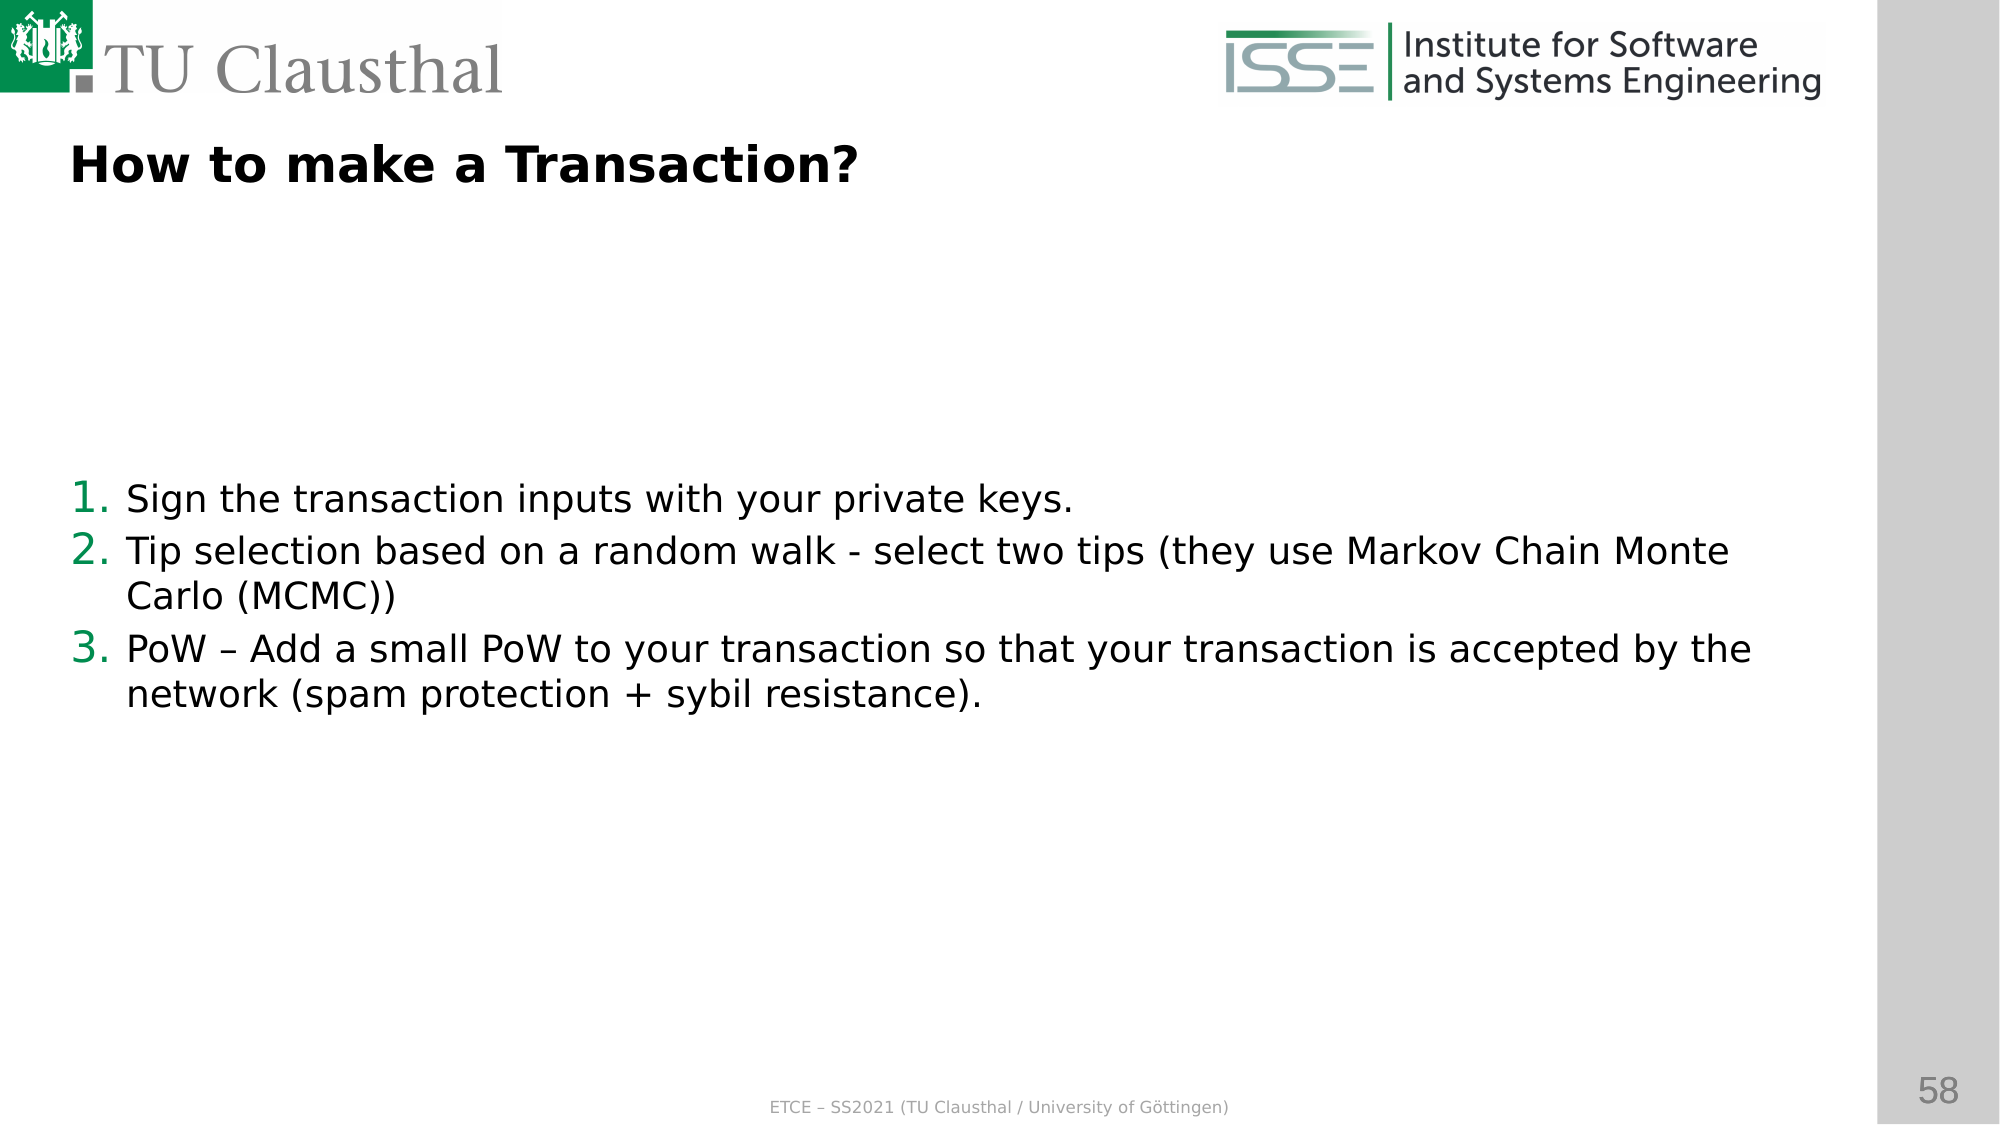

How to make a Transaction?
Sign the transaction inputs with your private keys.
Tip selection based on a random walk - select two tips (they use Markov Chain Monte Carlo (MCMC))
PoW – Add a small PoW to your transaction so that your transaction is accepted by the network (spam protection + sybil resistance).

ETCE – SS2021 (TU Clausthal / University of Göttingen)